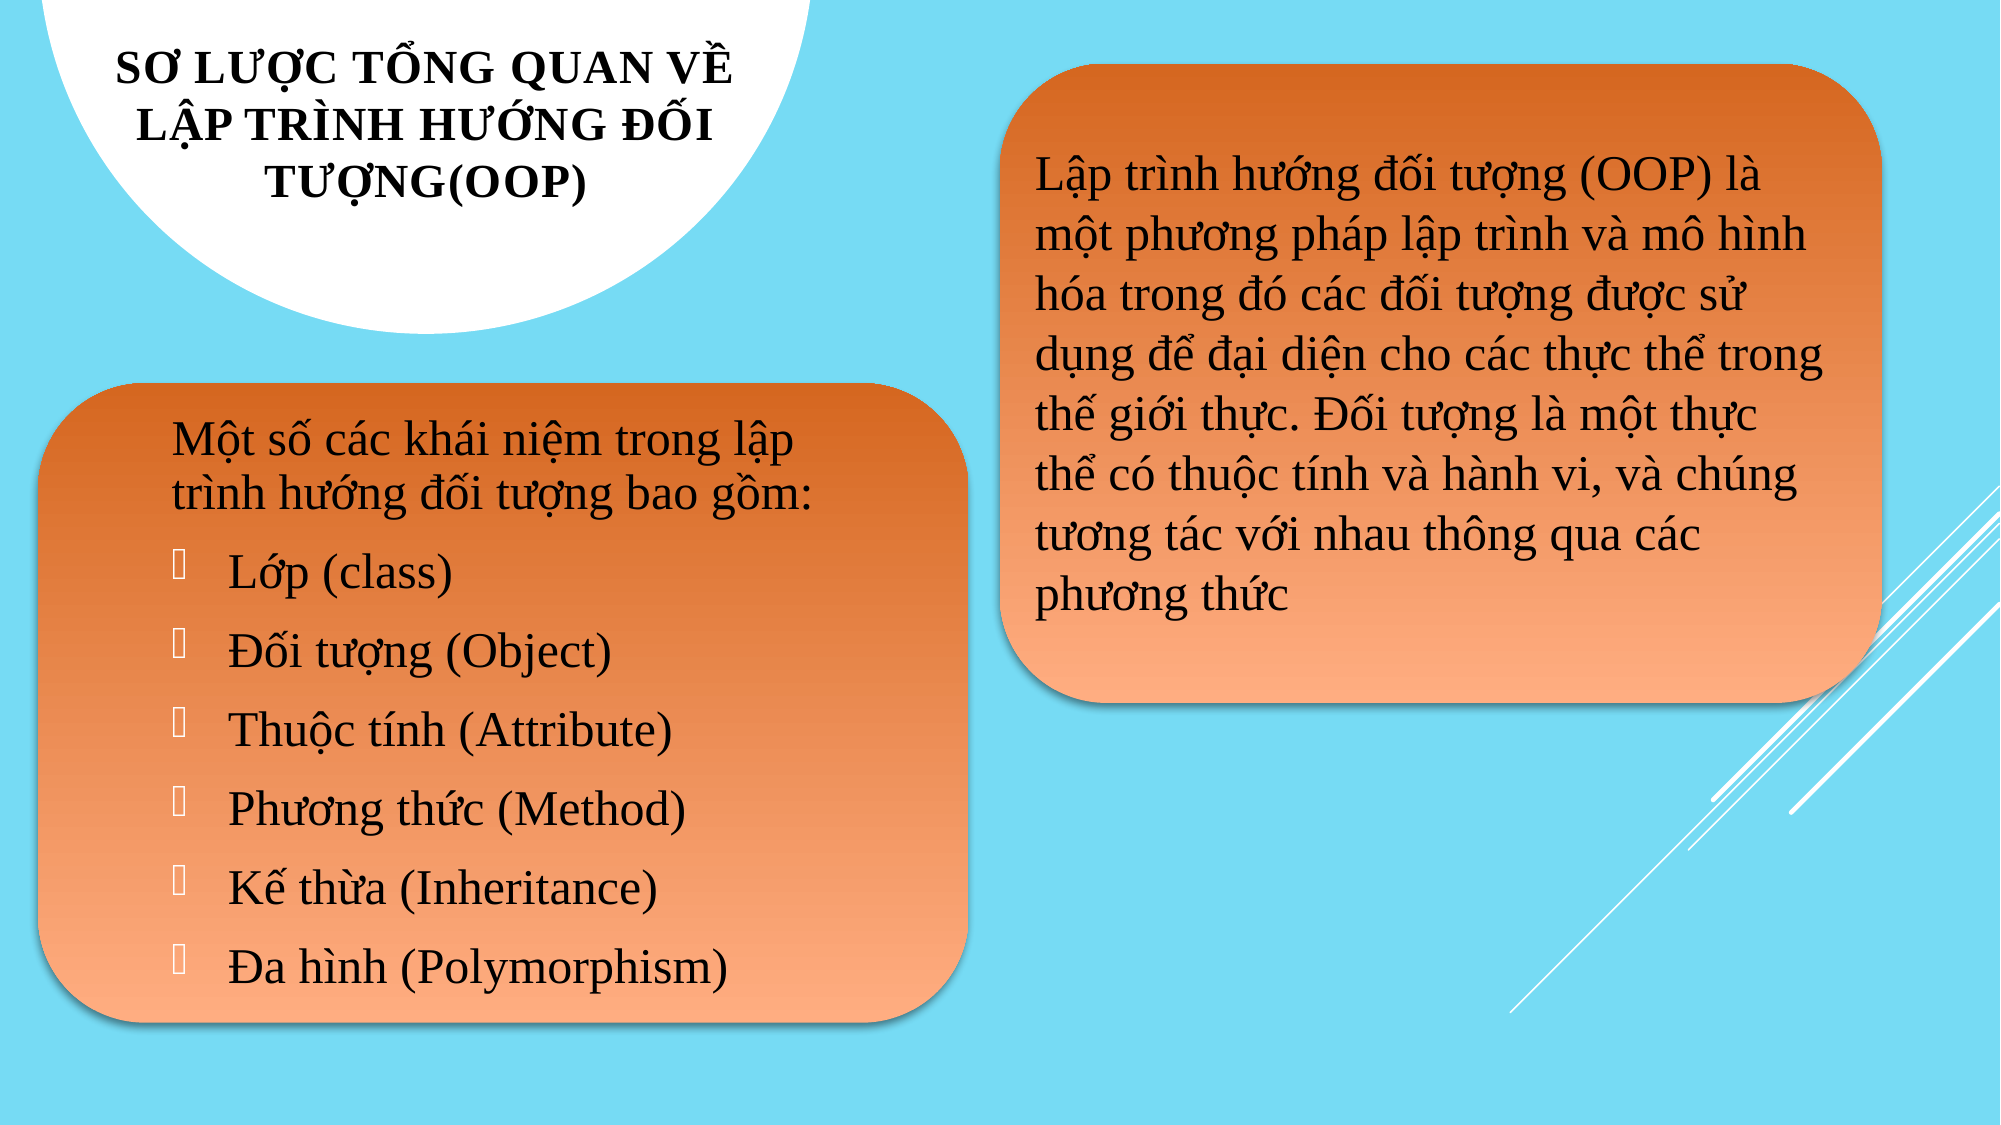

# Sơ lược tổng quan về lập trình hướng đối tượng(OOP)

Lập trình hướng đối tượng (OOP) là một phương pháp lập trình và mô hình hóa trong đó các đối tượng được sử dụng để đại diện cho các thực thể trong thế giới thực. Đối tượng là một thực thể có thuộc tính và hành vi, và chúng tương tác với nhau thông qua các phương thức

Một số các khái niệm trong lập trình hướng đối tượng bao gồm:
Lớp (class)
Đối tượng (Object)
Thuộc tính (Attribute)
Phương thức (Method)
Kế thừa (Inheritance)
Đa hình (Polymorphism)